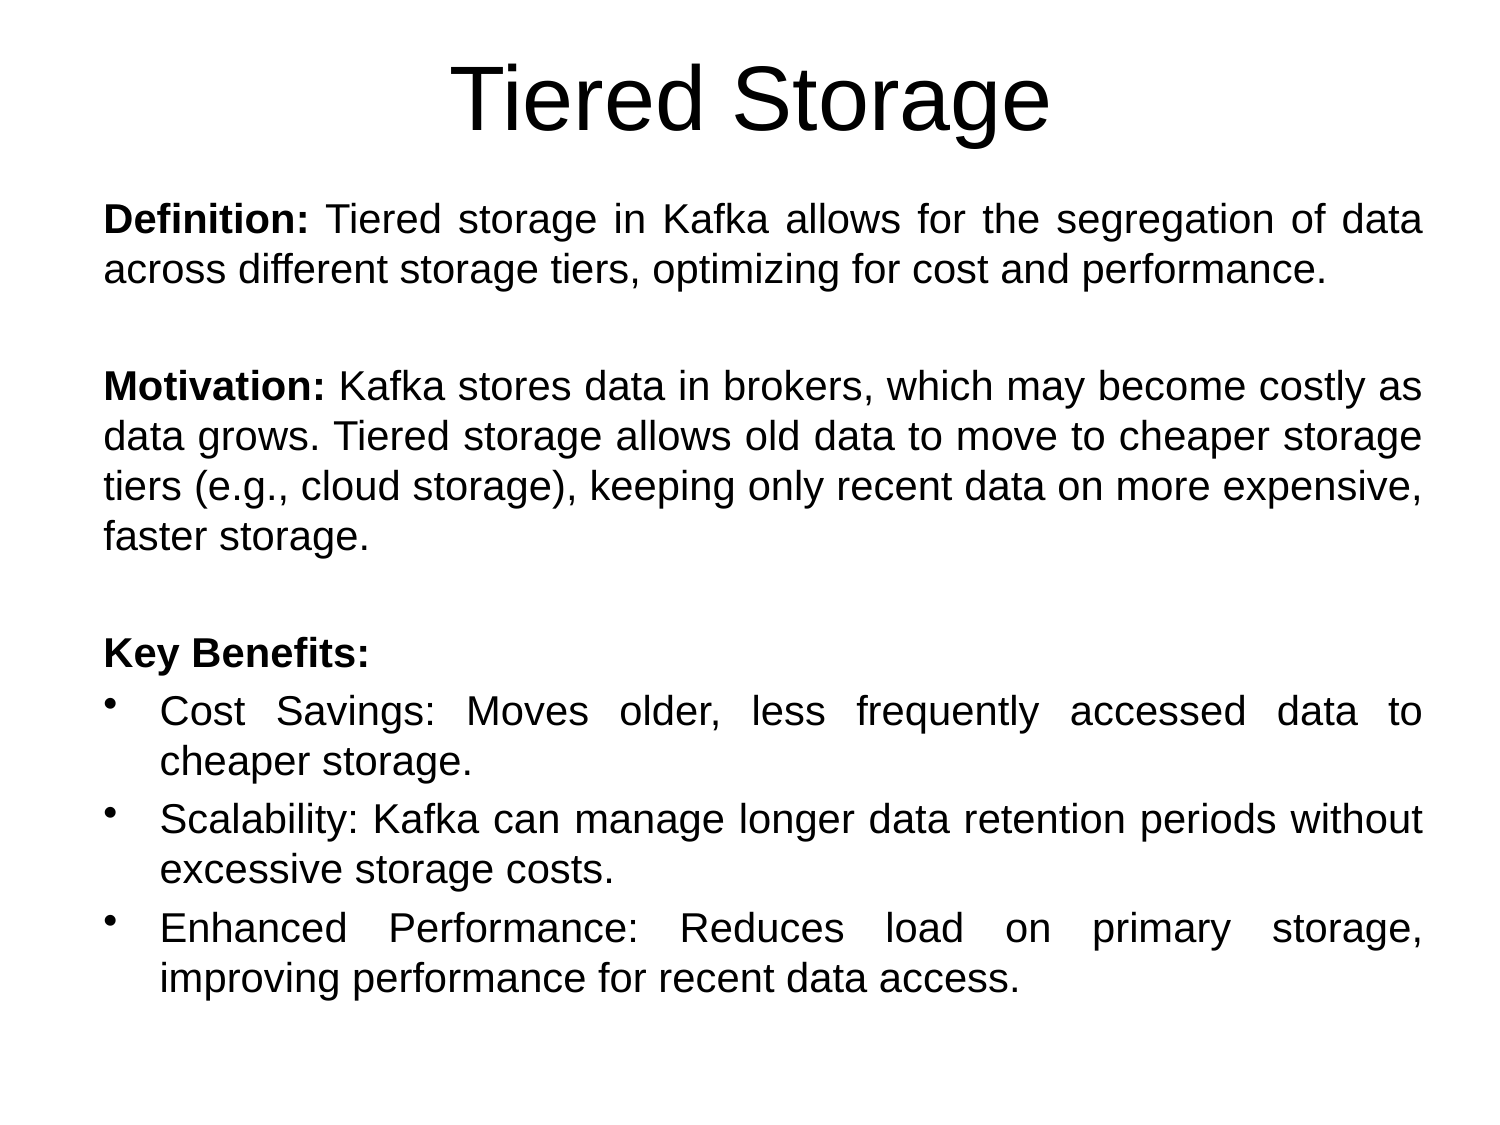

# Tiered Storage
Definition: Tiered storage in Kafka allows for the segregation of data across different storage tiers, optimizing for cost and performance.

Motivation: Kafka stores data in brokers, which may become costly as data grows. Tiered storage allows old data to move to cheaper storage tiers (e.g., cloud storage), keeping only recent data on more expensive, faster storage.

Key Benefits:
Cost Savings: Moves older, less frequently accessed data to cheaper storage.
Scalability: Kafka can manage longer data retention periods without excessive storage costs.
Enhanced Performance: Reduces load on primary storage, improving performance for recent data access.